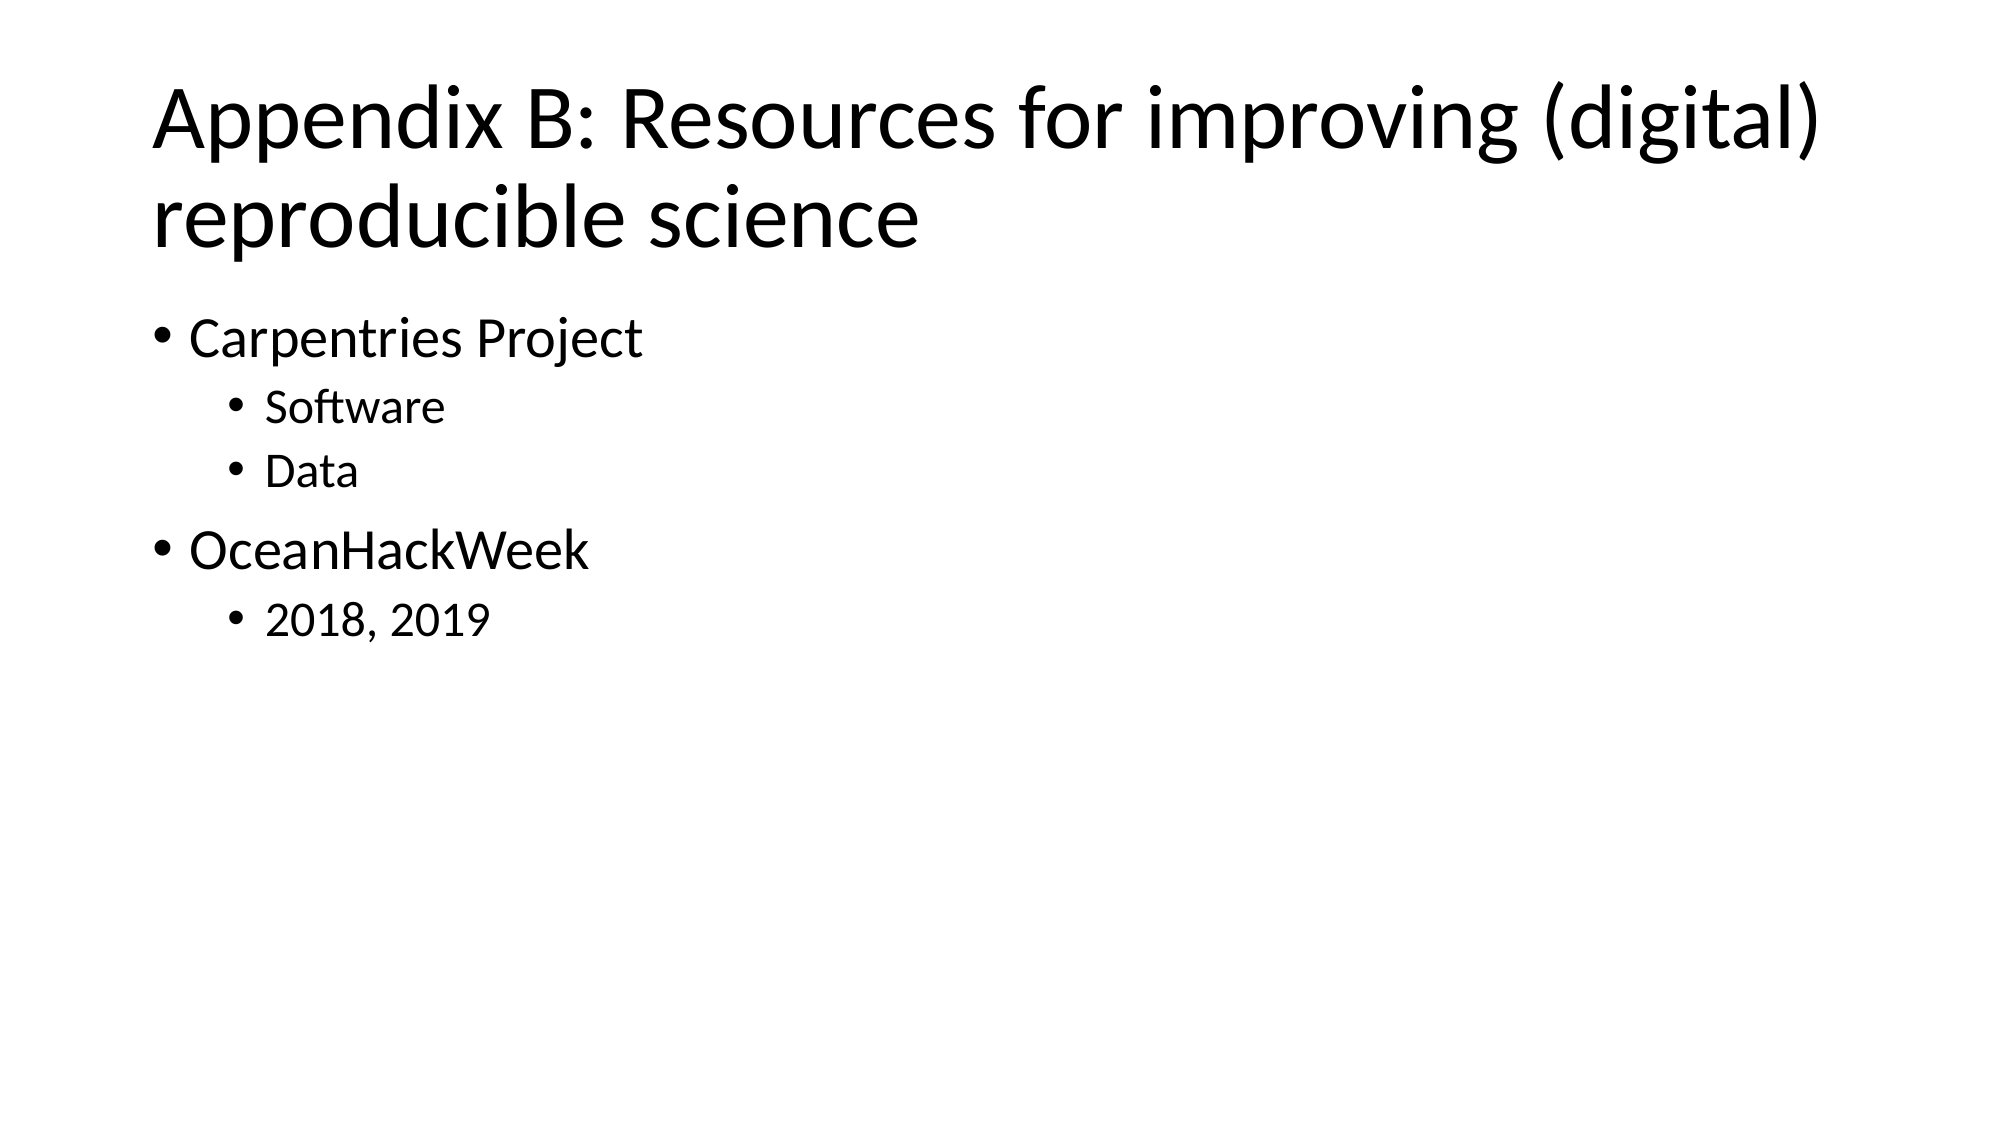

# Appendix B: Resources for improving (digital) reproducible science
Carpentries Project
Software
Data
OceanHackWeek
2018, 2019